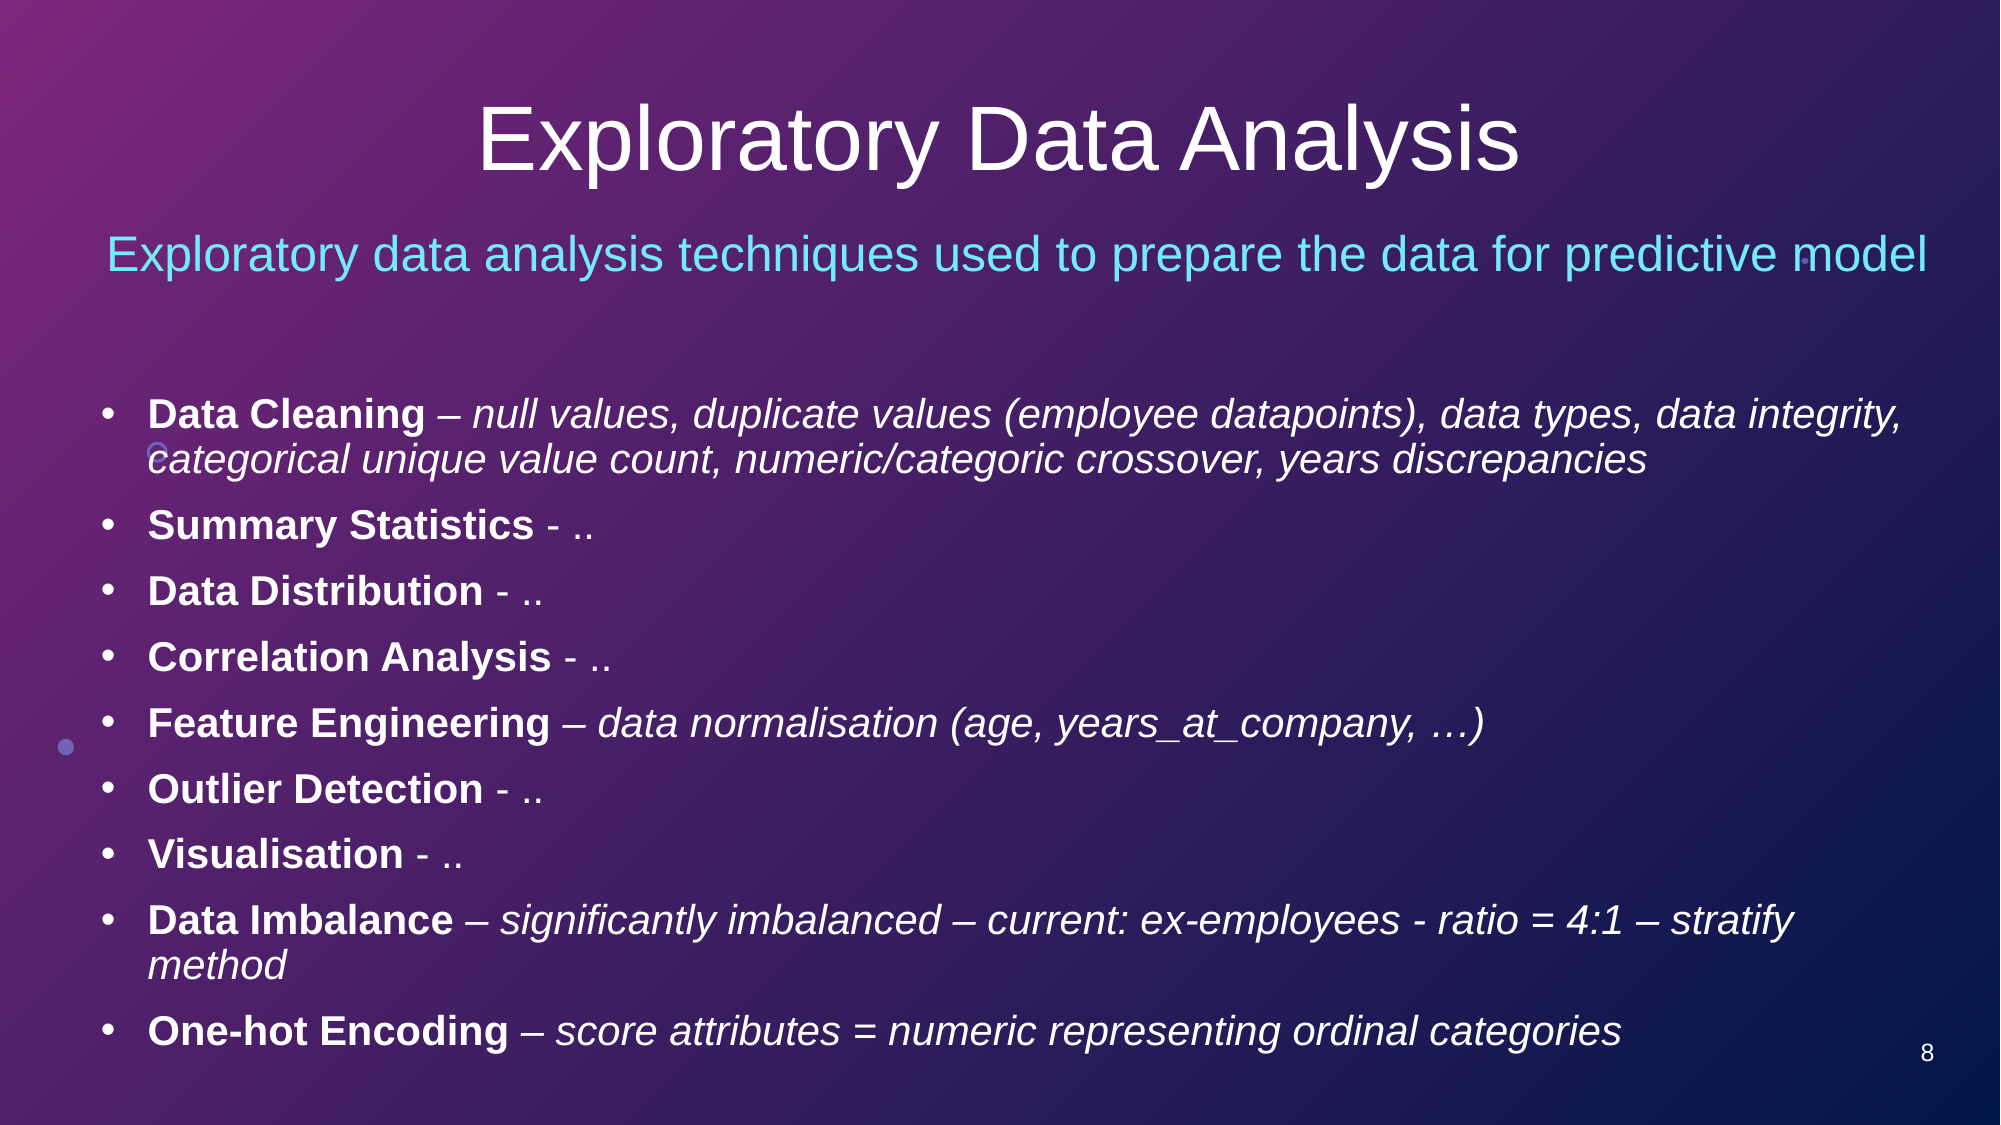

# Exploratory Data Analysis
Exploratory data analysis techniques used to prepare the data for predictive model

Data Cleaning – null values, duplicate values (employee datapoints), data types, data integrity, categorical unique value count, numeric/categoric crossover, years discrepancies
Summary Statistics - ..
Data Distribution - ..
Correlation Analysis - ..
Feature Engineering – data normalisation (age, years_at_company, …)
Outlier Detection - ..
Visualisation - ..
Data Imbalance – significantly imbalanced – current: ex-employees - ratio = 4:1 – stratify method
One-hot Encoding – score attributes = numeric representing ordinal categories
8